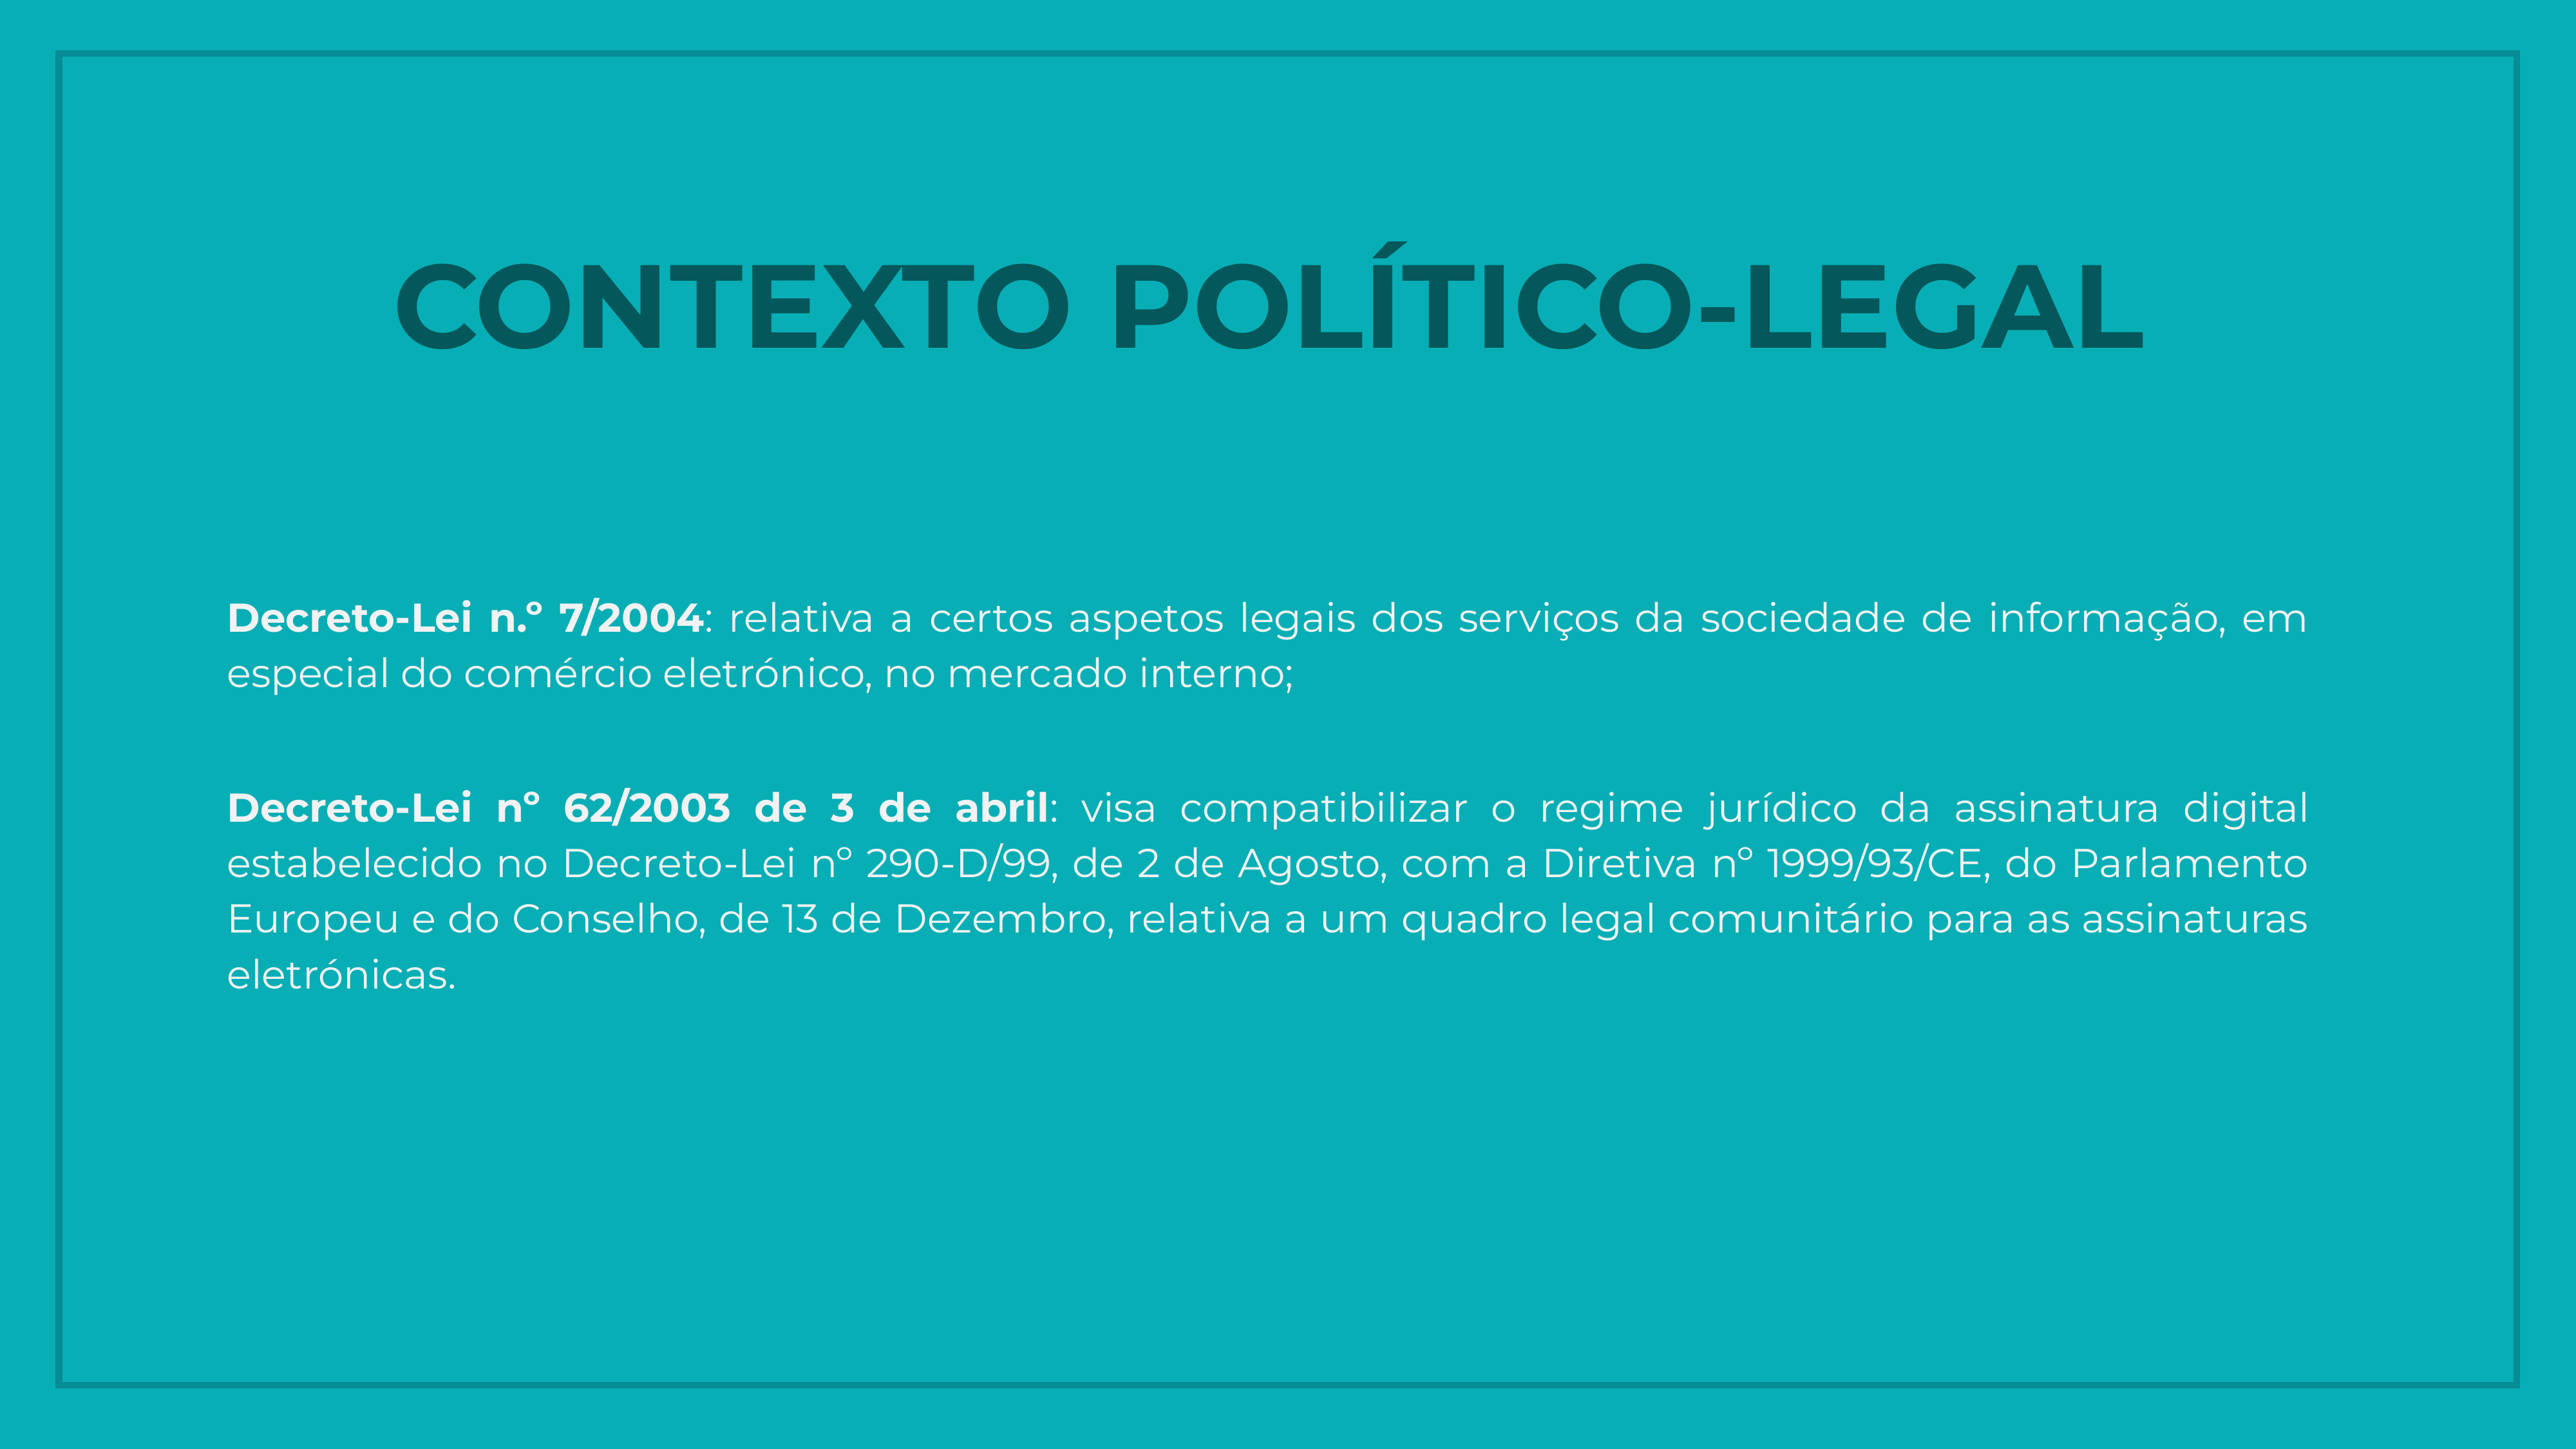

Contexto político-legal
Decreto-Lei n.º 7/2004: relativa a certos aspetos legais dos serviços da sociedade de informação, em especial do comércio eletrónico, no mercado interno;
Decreto-Lei nº 62/2003 de 3 de abril: visa compatibilizar o regime jurídico da assinatura digital estabelecido no Decreto-Lei nº 290-D/99, de 2 de Agosto, com a Diretiva nº 1999/93/CE, do Parlamento Europeu e do Conselho, de 13 de Dezembro, relativa a um quadro legal comunitário para as assinaturas eletrónicas.